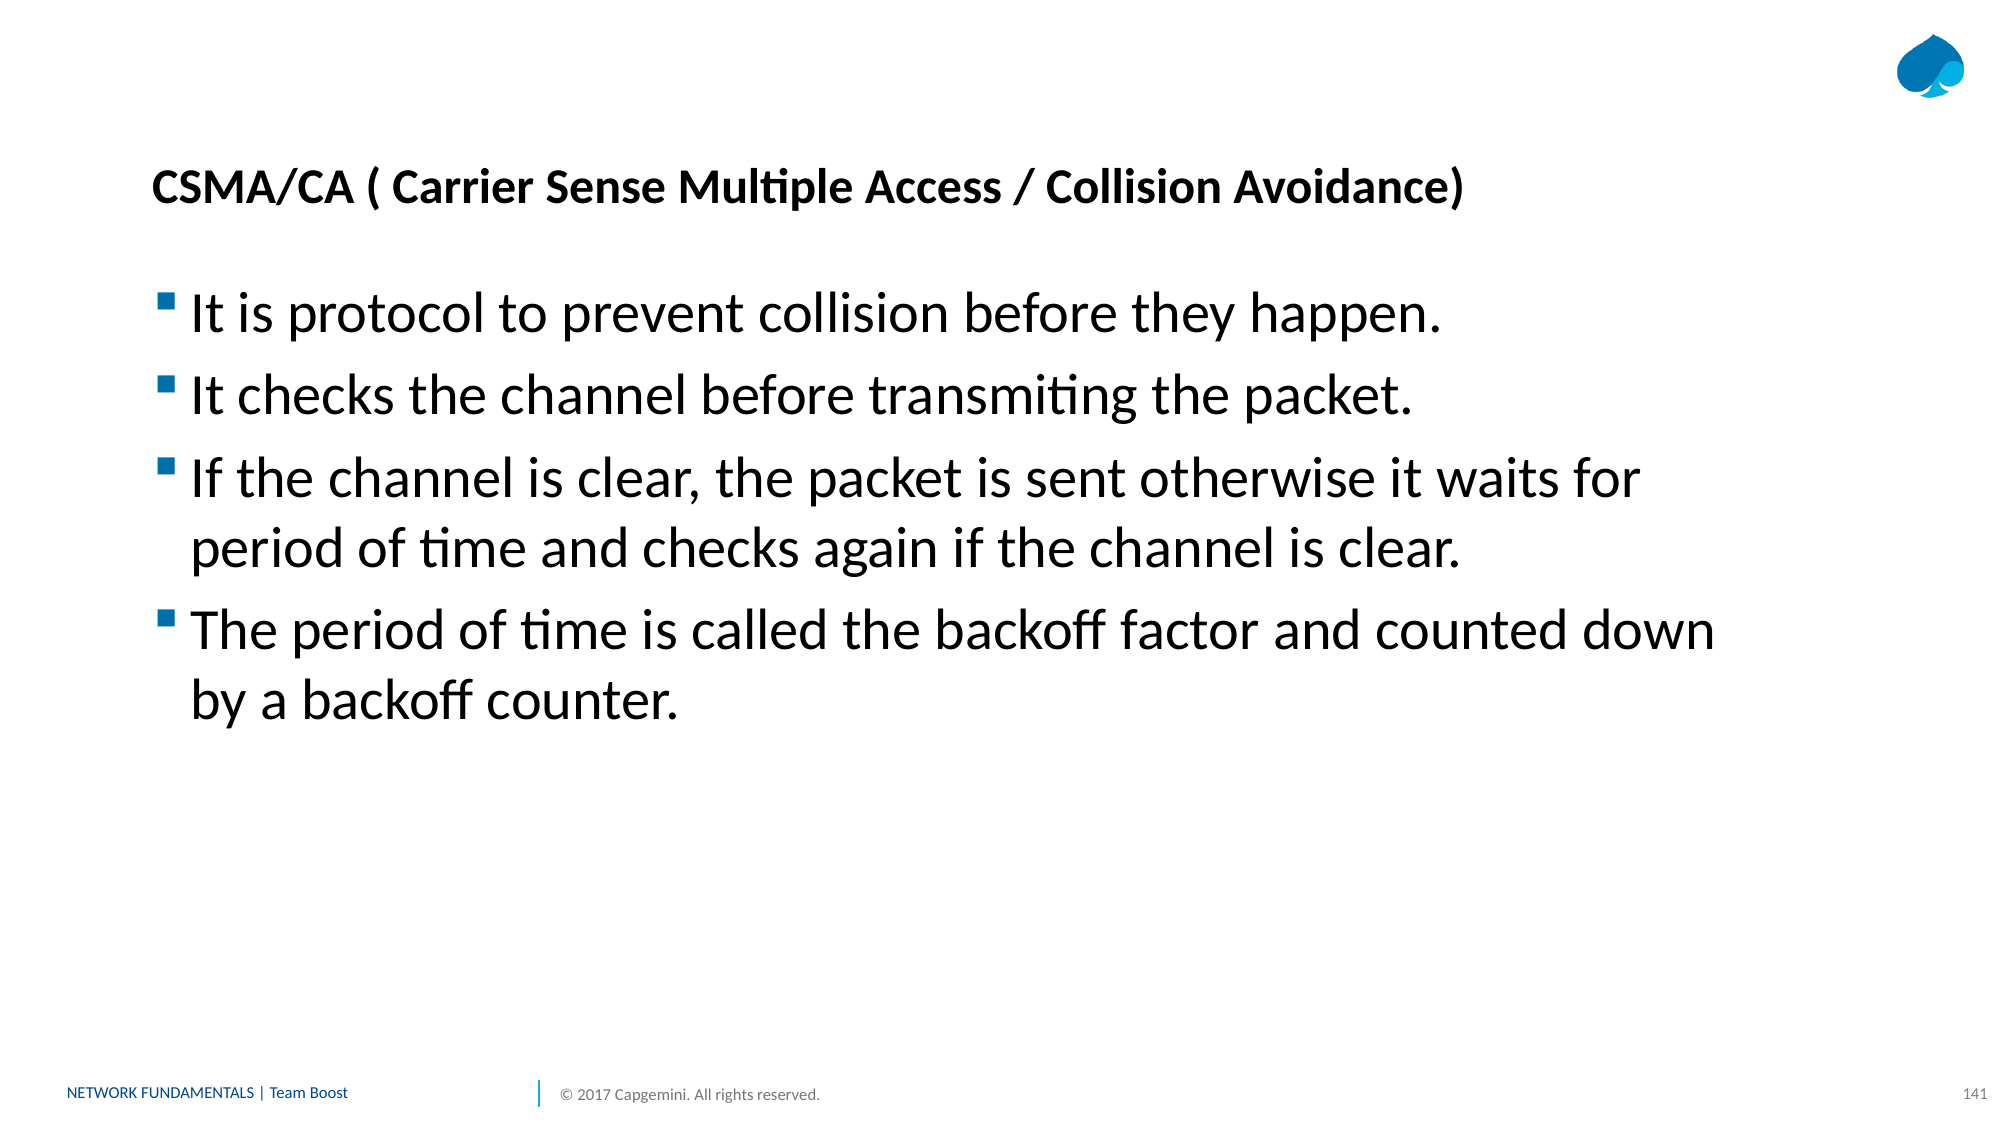

CSMA/CA ( Carrier Sense Multiple Access / Collision Avoidance)

It is protocol to prevent collision before they happen.
It checks the channel before transmiting the packet.
If the channel is clear, the packet is sent otherwise it waits for period of time and checks again if the channel is clear.
The period of time is called the backoff factor and counted down by a backoff counter.